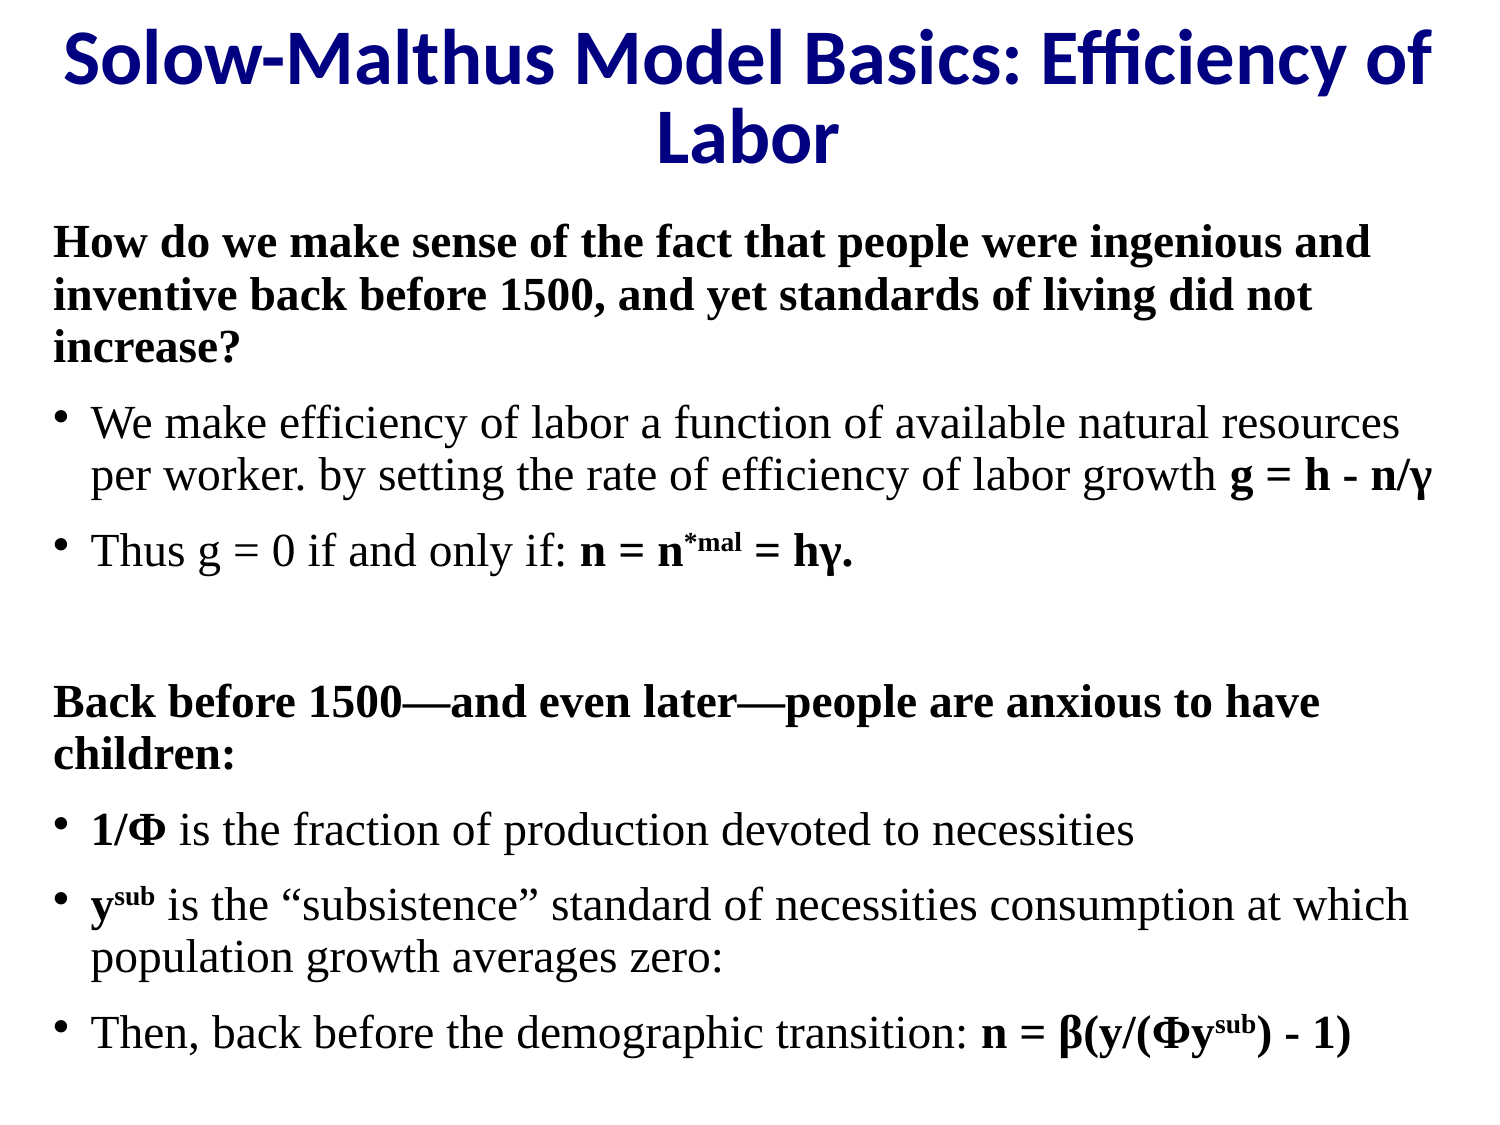

Solow-Malthus Model Basics: Efficiency of Labor
How do we make sense of the fact that people were ingenious and inventive back before 1500, and yet standards of living did not increase?
We make efficiency of labor a function of available natural resources per worker. by setting the rate of efficiency of labor growth g = h - n/γ
Thus g = 0 if and only if: n = n*mal = hγ.

Back before 1500—and even later—people are anxious to have children:
1/Φ is the fraction of production devoted to necessities
ysub is the “subsistence” standard of necessities consumption at which population growth averages zero:
Then, back before the demographic transition: n = β(y/(Φysub) - 1)